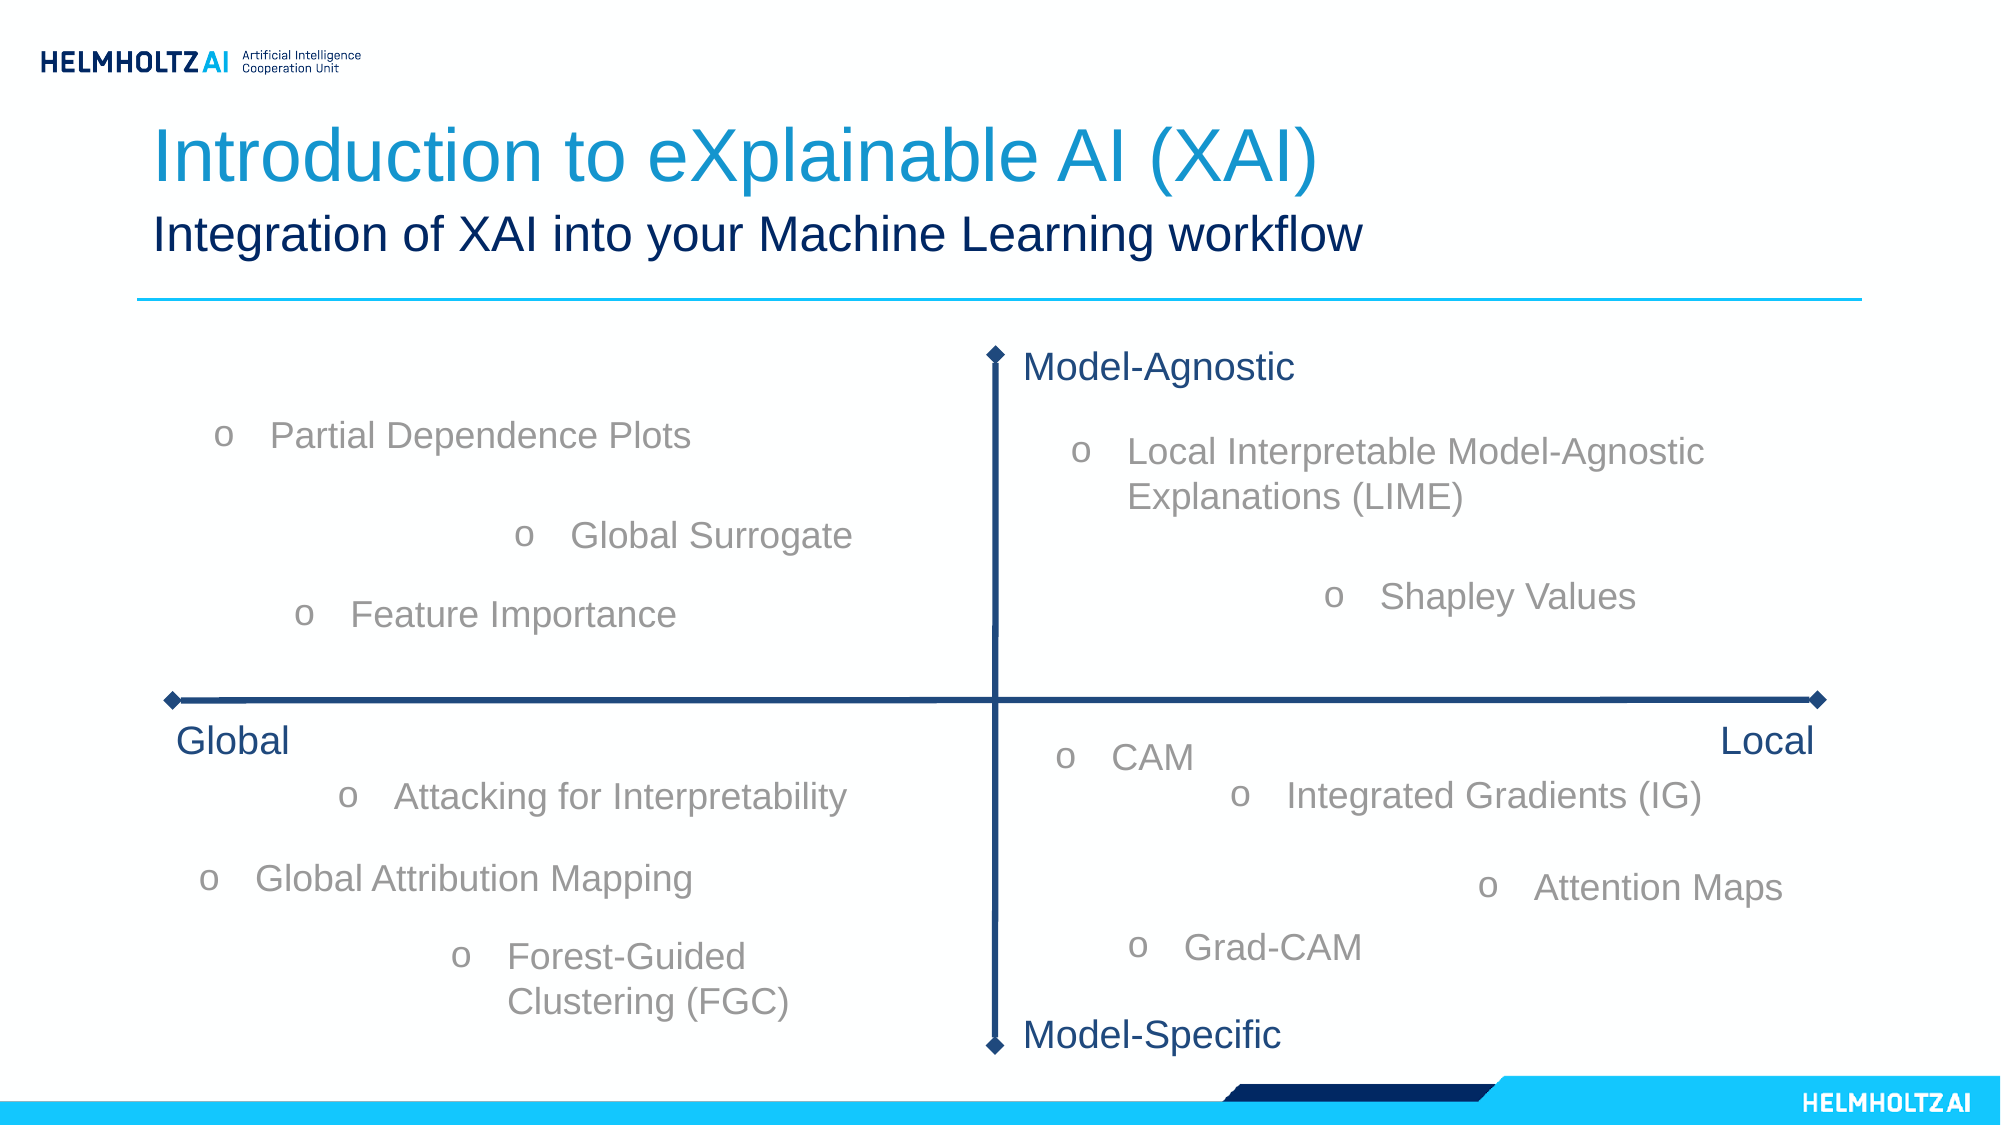

# Introduction to eXplainable AI (XAI)
Integration of XAI into your Machine Learning workflow
Model-Agnostic
Partial Dependence Plots
Local Interpretable Model-Agnostic Explanations (LIME)
Global Surrogate
Shapley Values
Feature Importance
Global
Local
CAM
Integrated Gradients (IG)
Attacking for Interpretability
Global Attribution Mapping
Attention Maps
Grad-CAM
Forest-Guided Clustering (FGC)
Model-Specific